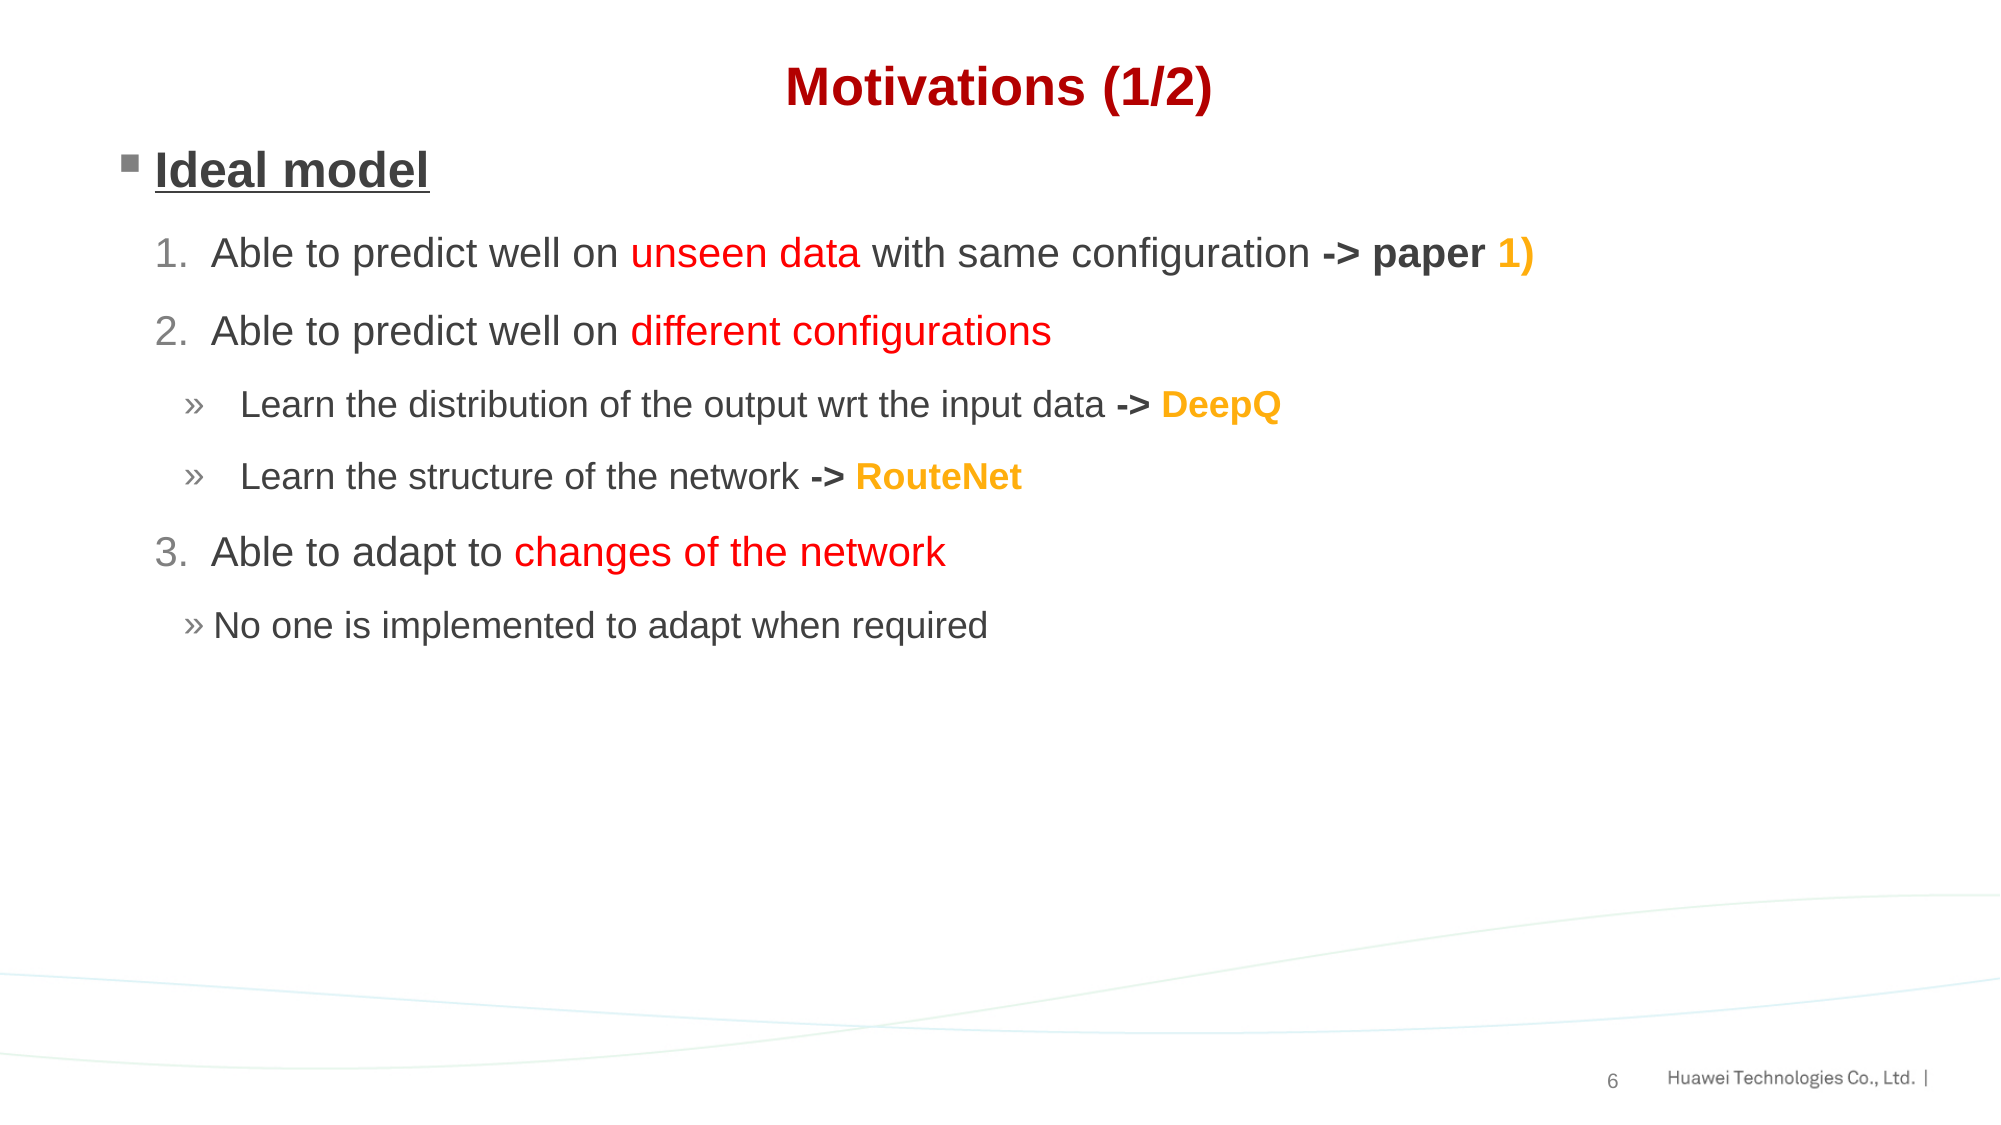

# Motivations (1/2)
Ideal model
Able to predict well on unseen data with same configuration -> paper 1)
Able to predict well on different configurations
Learn the distribution of the output wrt the input data -> DeepQ
Learn the structure of the network -> RouteNet
Able to adapt to changes of the network
No one is implemented to adapt when required